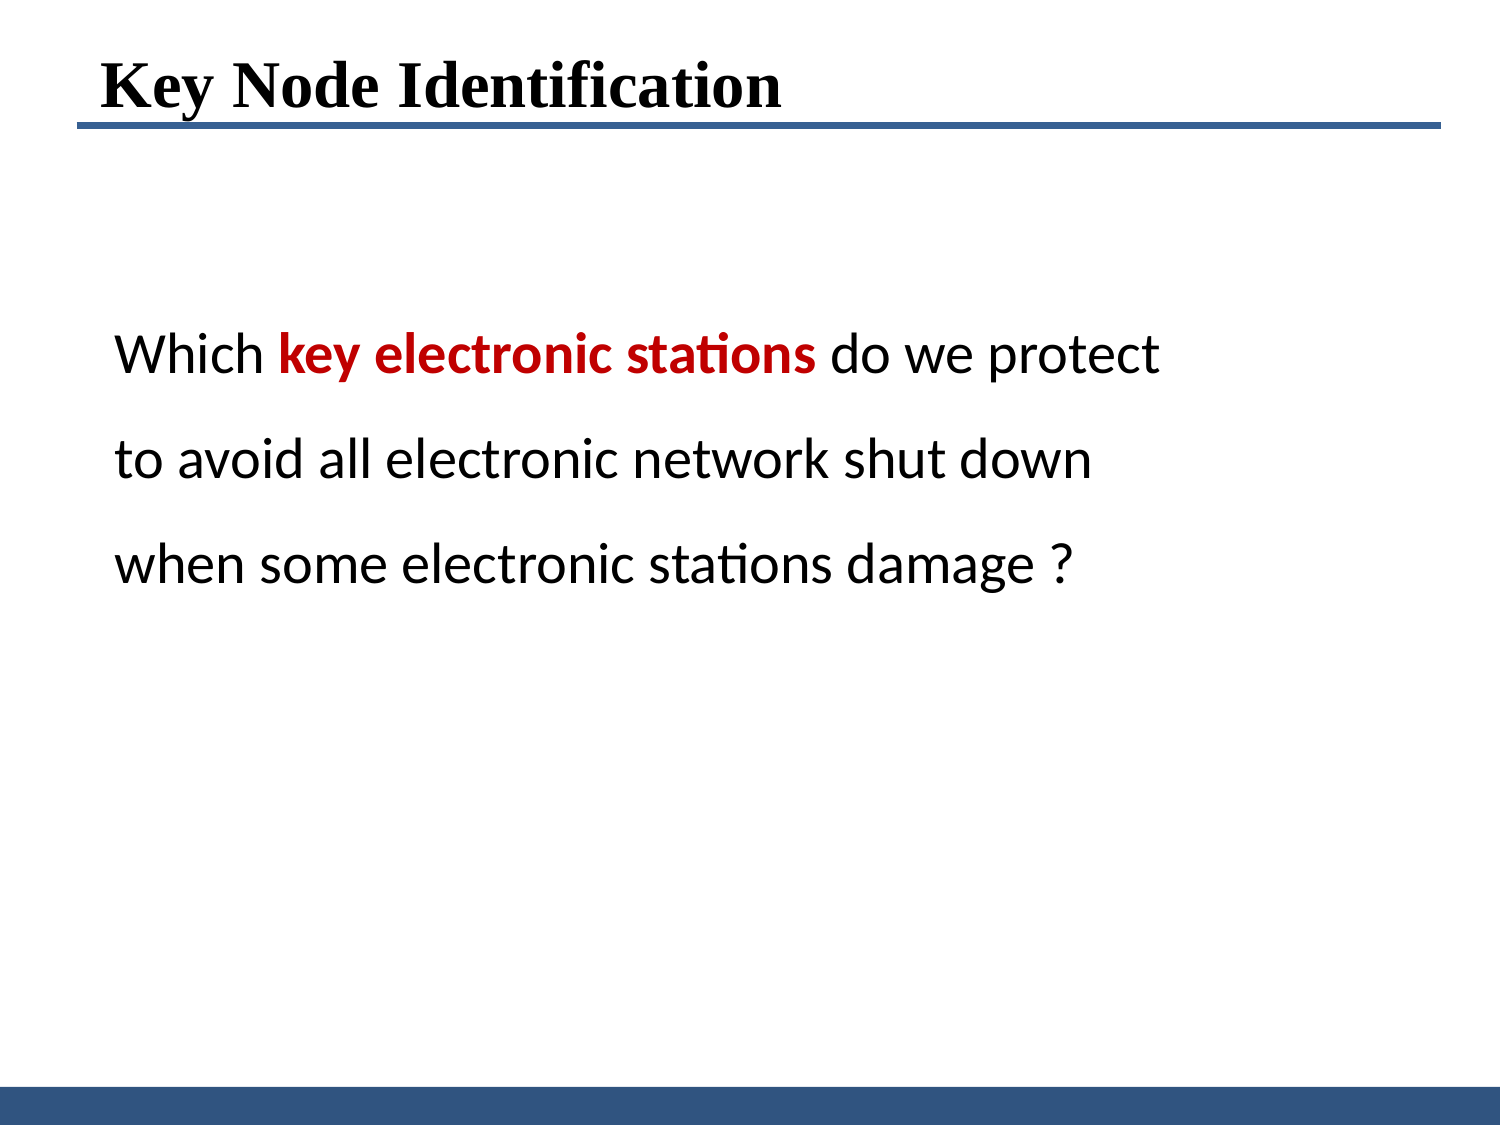

Key Node Identification
Which key electronic stations do we protect to avoid all electronic network shut down when some electronic stations damage ?